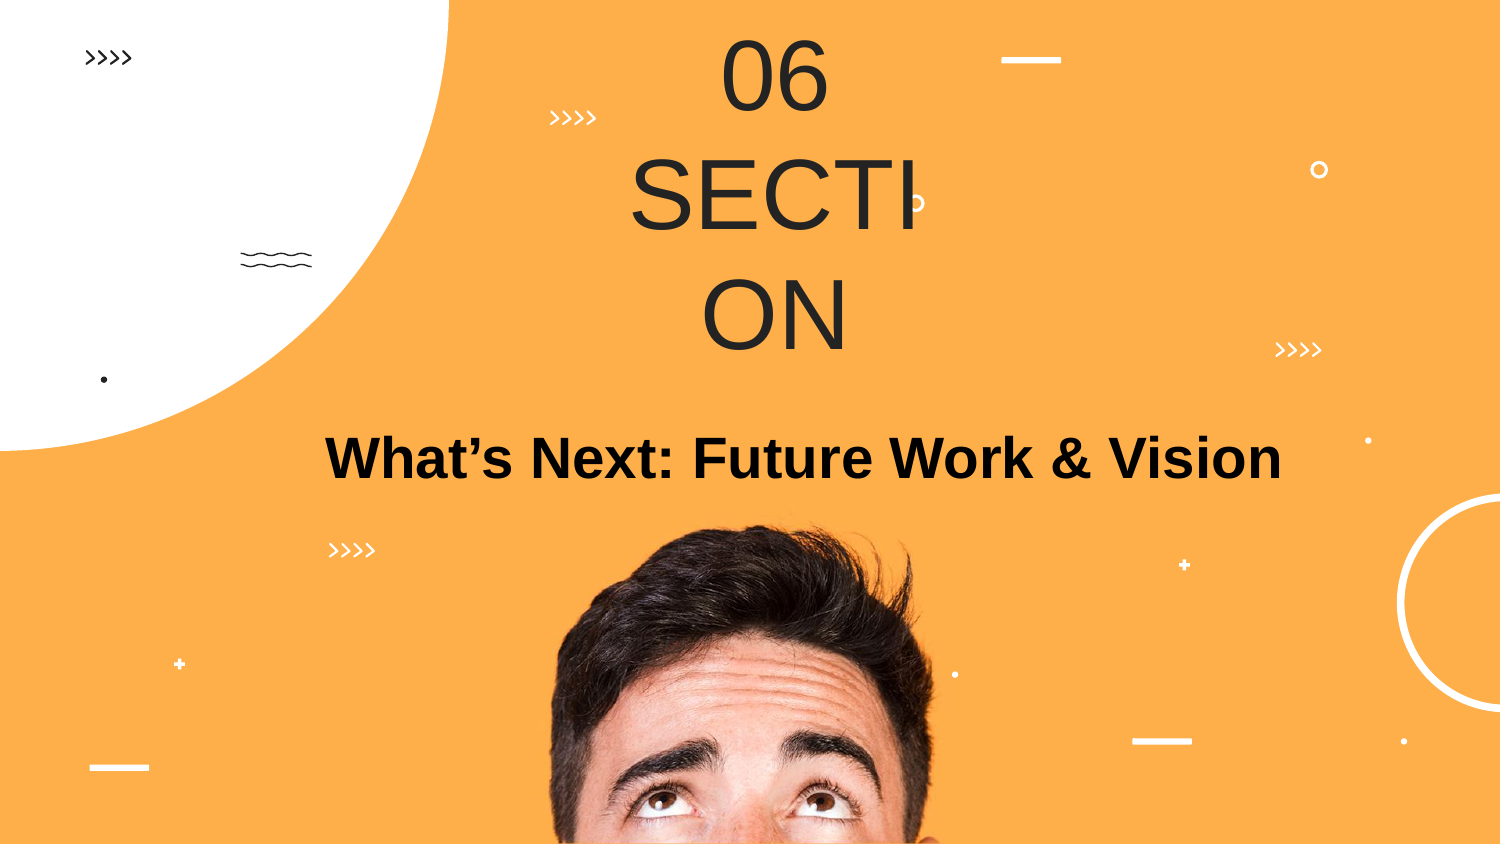

# 06 SECTION
What’s Next: Future Work & Vision